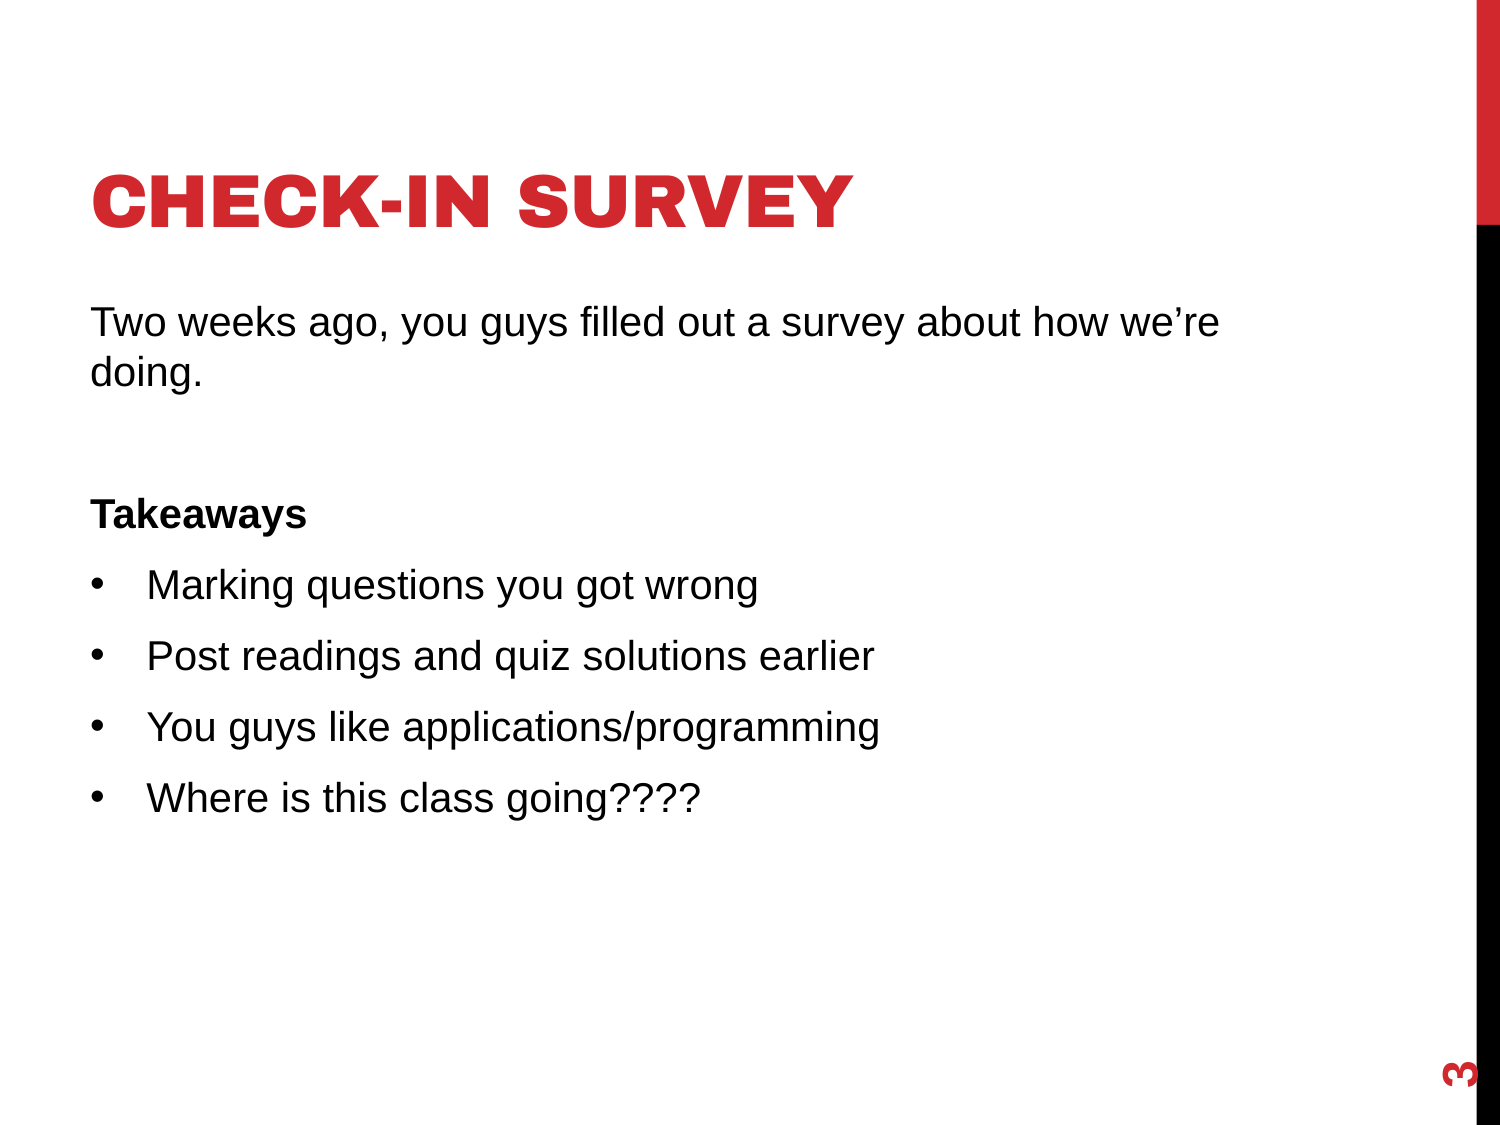

# Check-in Survey
Two weeks ago, you guys filled out a survey about how we’re doing.

Takeaways
Marking questions you got wrong
Post readings and quiz solutions earlier
You guys like applications/programming
Where is this class going????
3